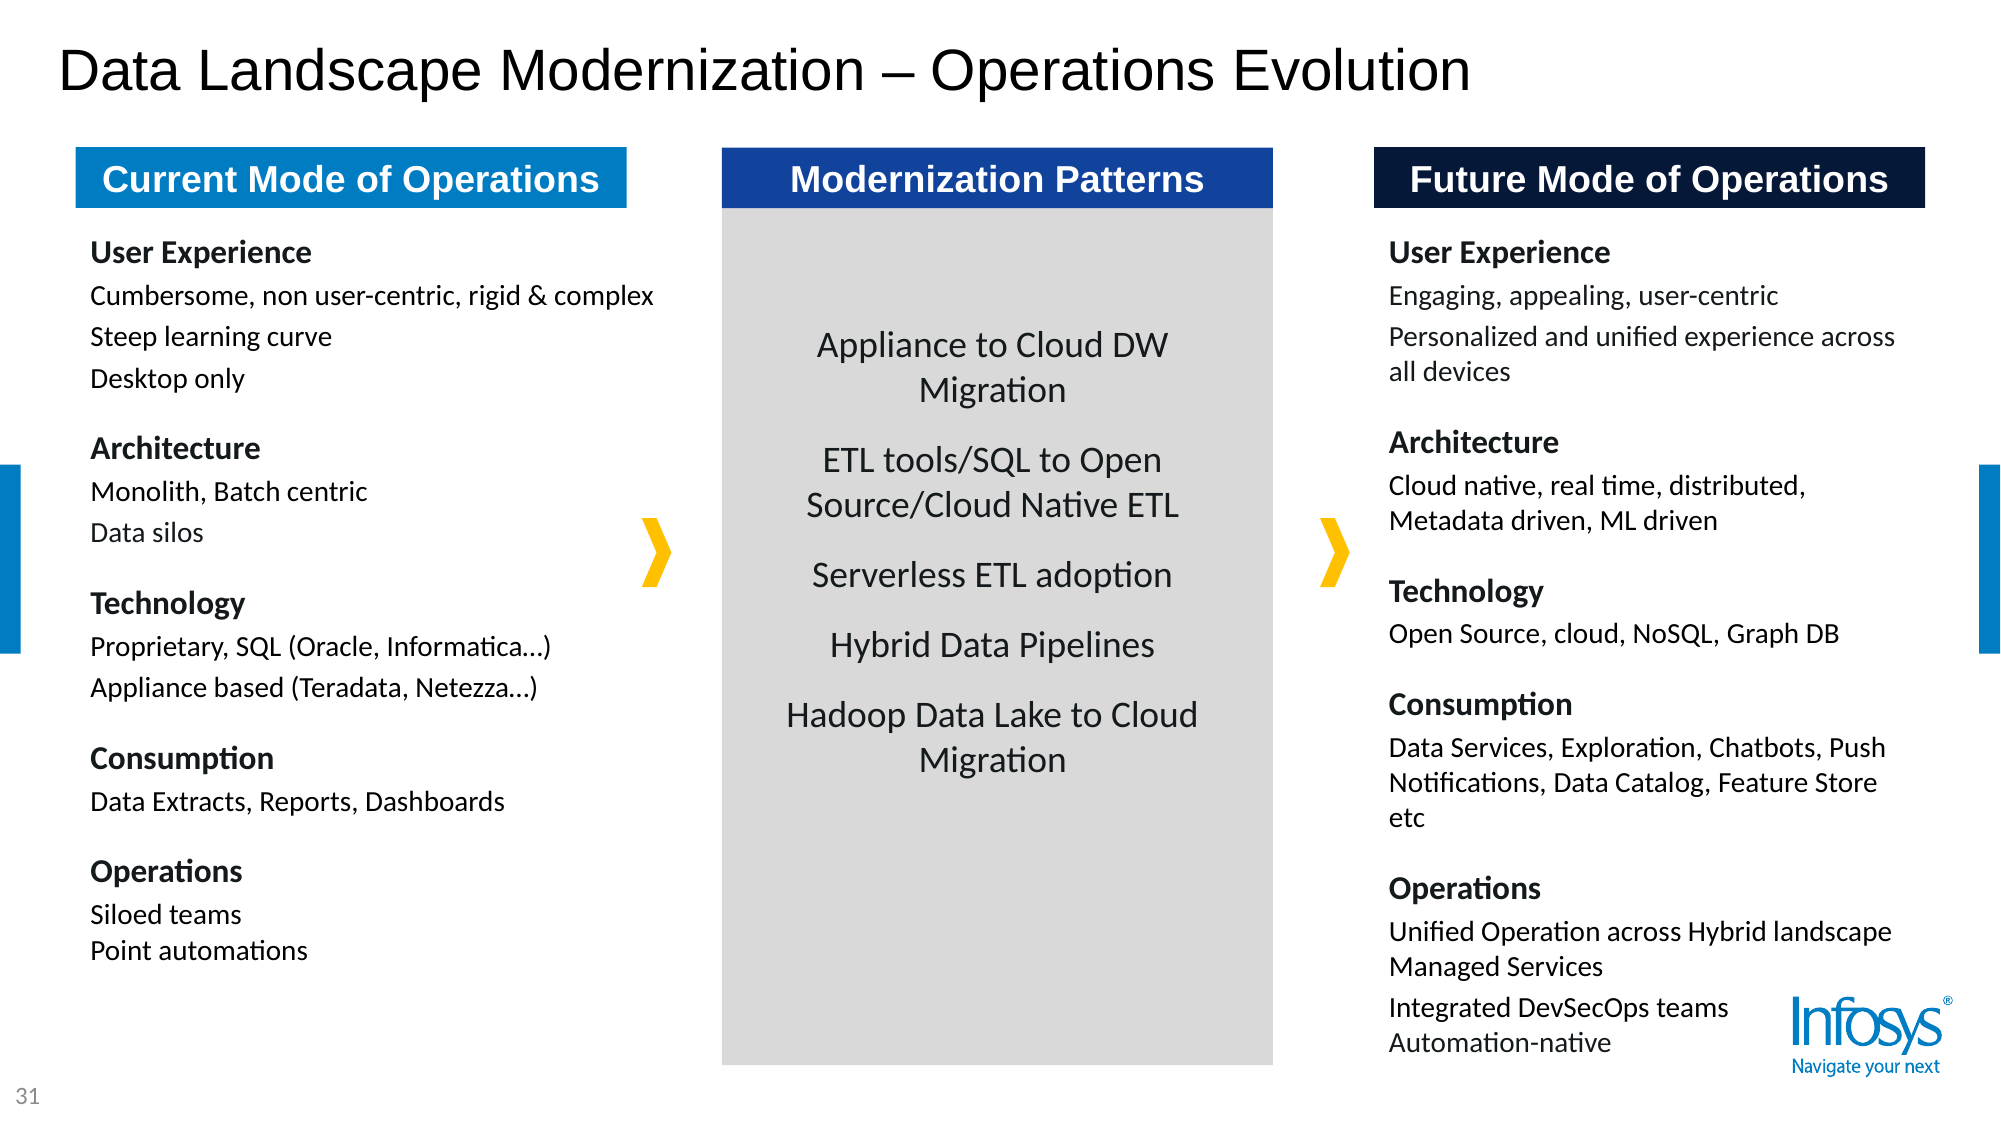

Data Landscape Modernization – Operations Evolution
Current Mode of Operations
Future Mode of Operations
Modernization Patterns

User Experience
Cumbersome, non user-centric, rigid & complex
Steep learning curve
Desktop only

Architecture
Monolith, Batch centric
Data silos

Technology
Proprietary, SQL (Oracle, Informatica…)
Appliance based (Teradata, Netezza…)

Consumption
Data Extracts, Reports, Dashboards

Operations
Siloed teams
Point automations

User Experience
Engaging, appealing, user-centric
Personalized and unified experience across all devices

Architecture
Cloud native, real time, distributed,  Metadata driven, ML driven

Technology
Open Source, cloud, NoSQL, Graph DB

Consumption
Data Services, Exploration, Chatbots, Push Notifications, Data Catalog, Feature Store etc

Operations
Unified Operation across Hybrid landscape
Managed Services
Integrated DevSecOps teams
Automation-native
Appliance to Cloud DW Migration
ETL tools/SQL to Open Source/Cloud Native ETL
Serverless ETL adoption
Hybrid Data Pipelines
Hadoop Data Lake to Cloud Migration

31